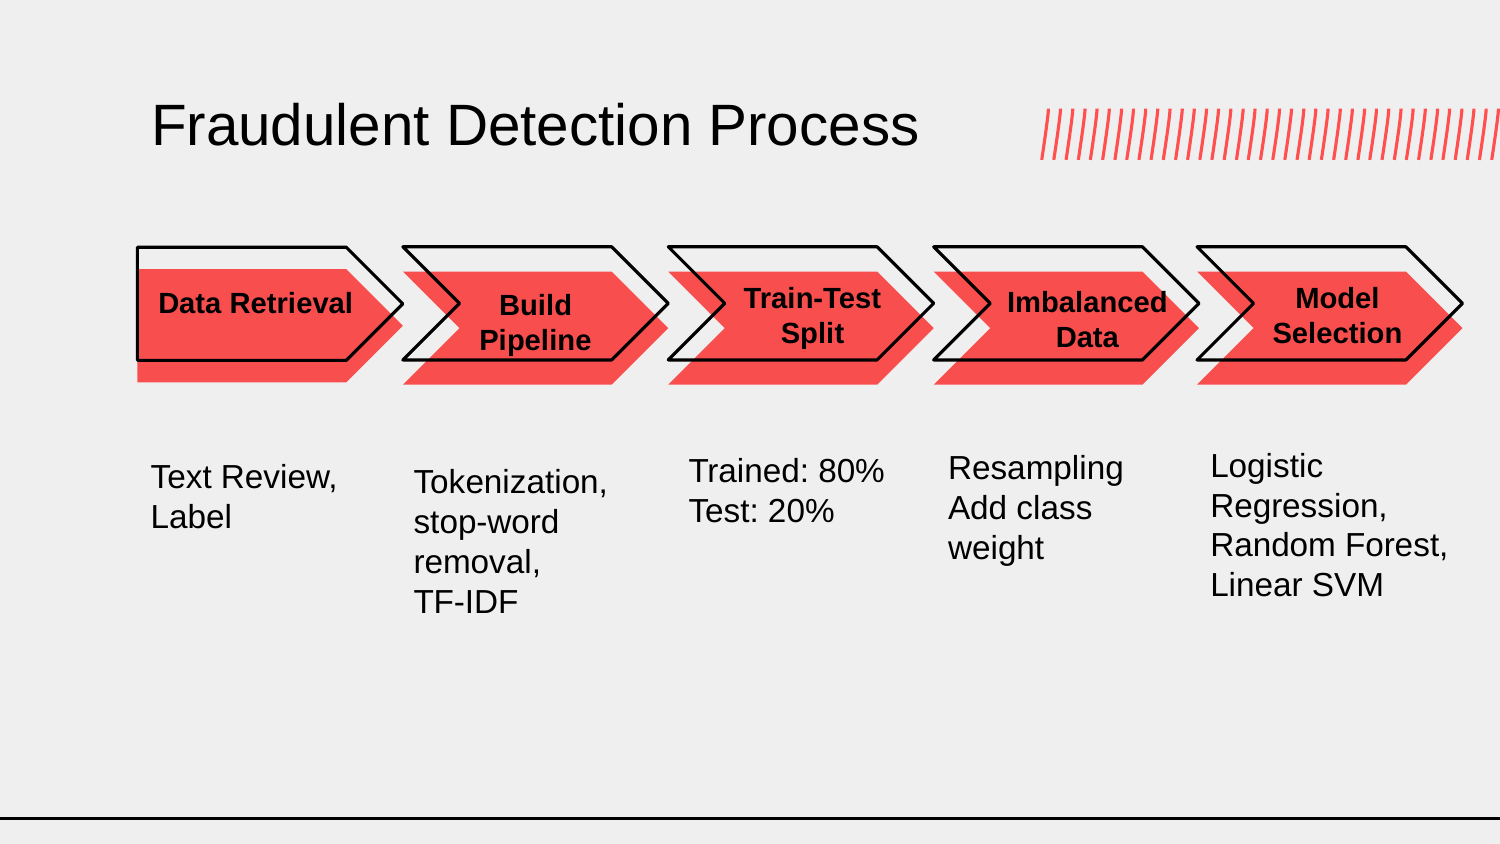

# Fraudulent Detection Process

Build Pipeline

Data Retrieval
Train-Test Split
Model Selection

Imbalanced Data

Logistic Regression, Random Forest, Linear SVM
Text Review, Label

Tokenization, stop-word removal,
TF-IDF

Trained: 80%
Test: 20%
Resampling
Add class weight